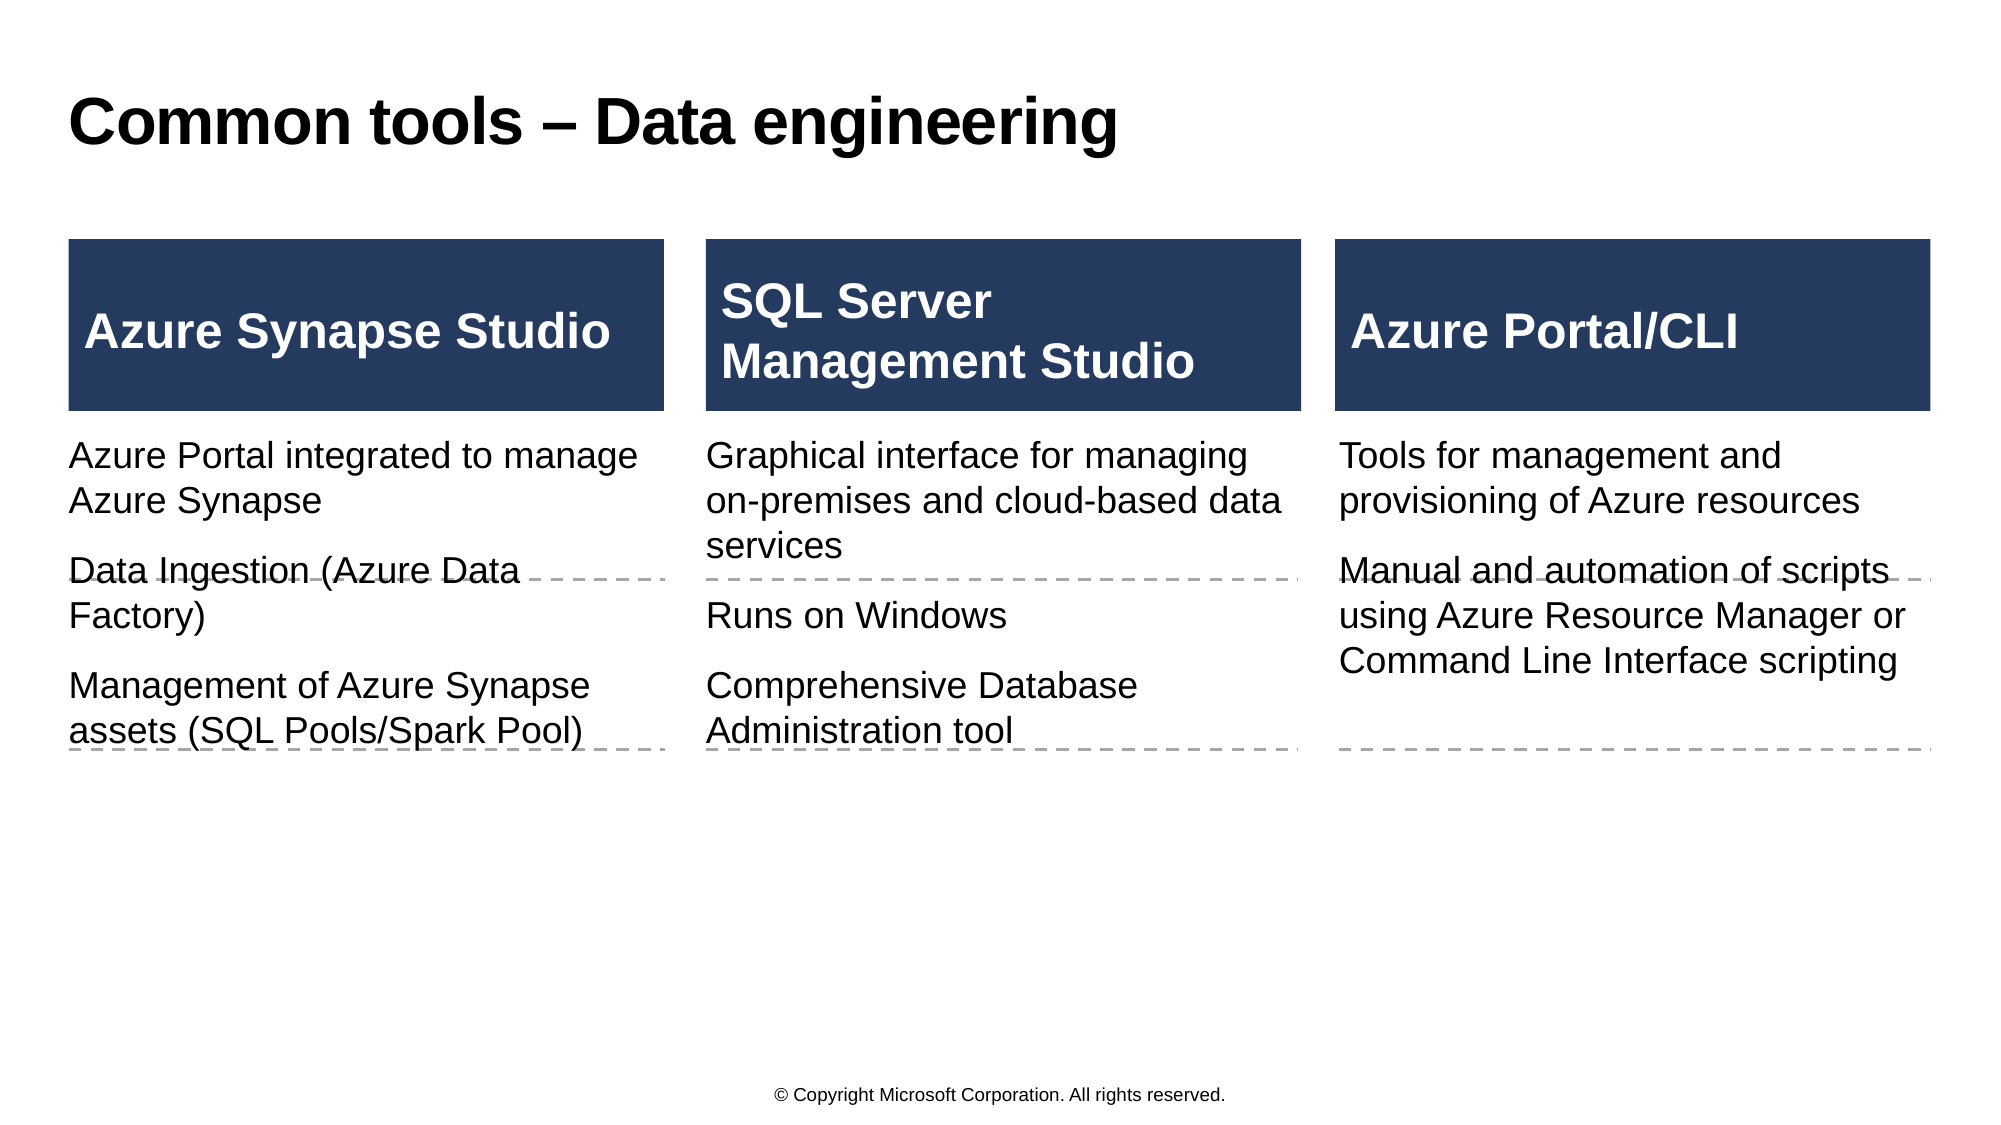

# Common tools – Data engineering
Azure Synapse Studio
SQL Server
Management Studio
Azure Portal/CLI
Tools for management and provisioning of Azure resources
Manual and automation of scripts using Azure Resource Manager or Command Line Interface scripting
Azure Portal integrated to manage Azure Synapse
Data Ingestion (Azure Data Factory)
Management of Azure Synapse assets (SQL Pools/Spark Pool)
Graphical interface for managing on-premises and cloud-based data services
Runs on Windows
Comprehensive Database Administration tool